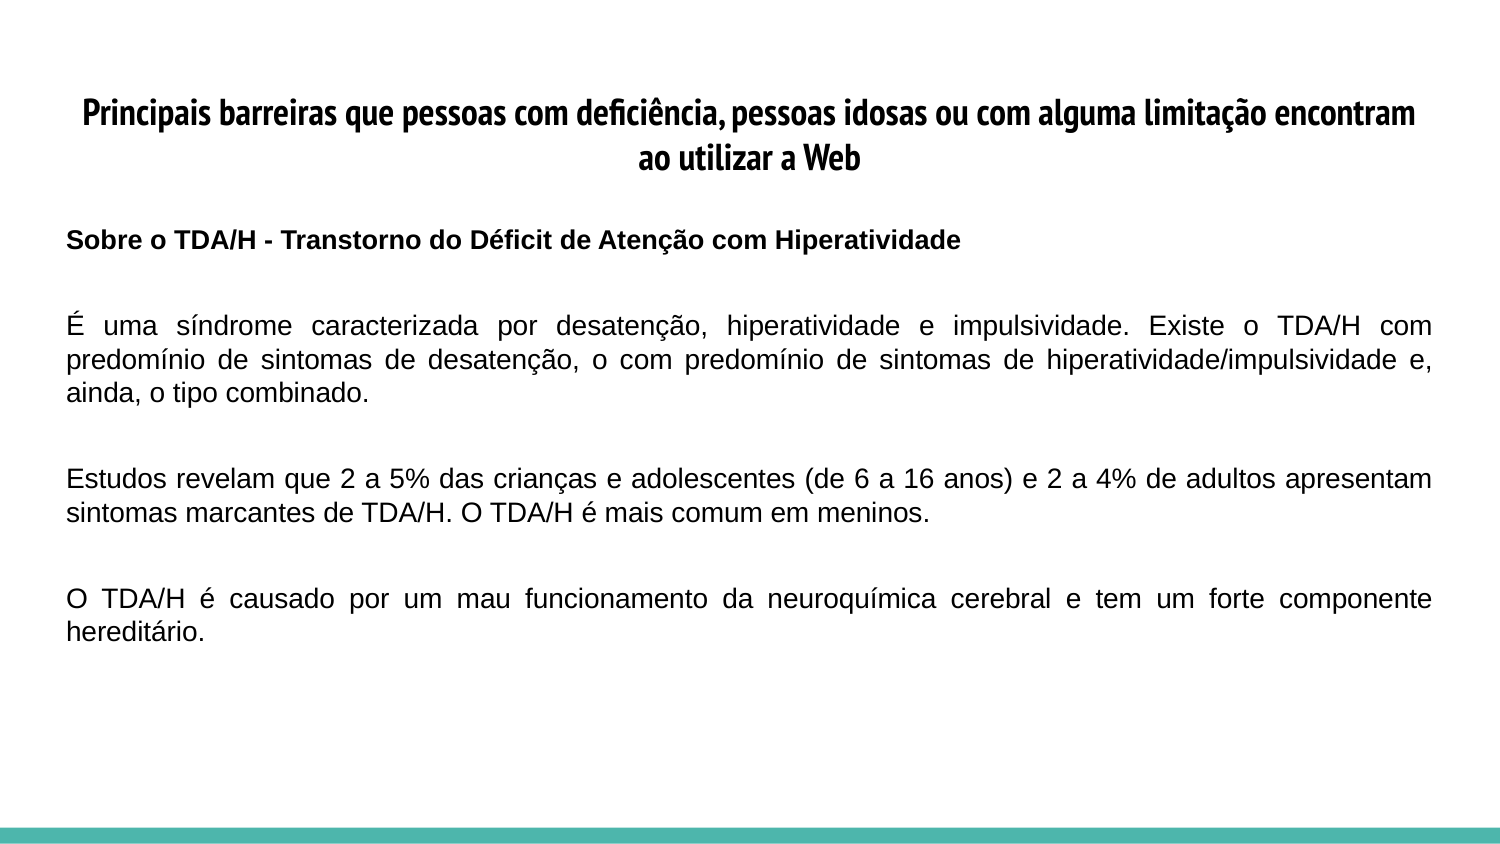

# Principais barreiras que pessoas com deficiência, pessoas idosas ou com alguma limitação encontram ao utilizar a Web
Sobre o TDA/H - Transtorno do Déficit de Atenção com Hiperatividade
É uma síndrome caracterizada por desatenção, hiperatividade e impulsividade. Existe o TDA/H com predomínio de sintomas de desatenção, o com predomínio de sintomas de hiperatividade/impulsividade e, ainda, o tipo combinado.
Estudos revelam que 2 a 5% das crianças e adolescentes (de 6 a 16 anos) e 2 a 4% de adultos apresentam sintomas marcantes de TDA/H. O TDA/H é mais comum em meninos.
O TDA/H é causado por um mau funcionamento da neuroquímica cerebral e tem um forte componente hereditário.